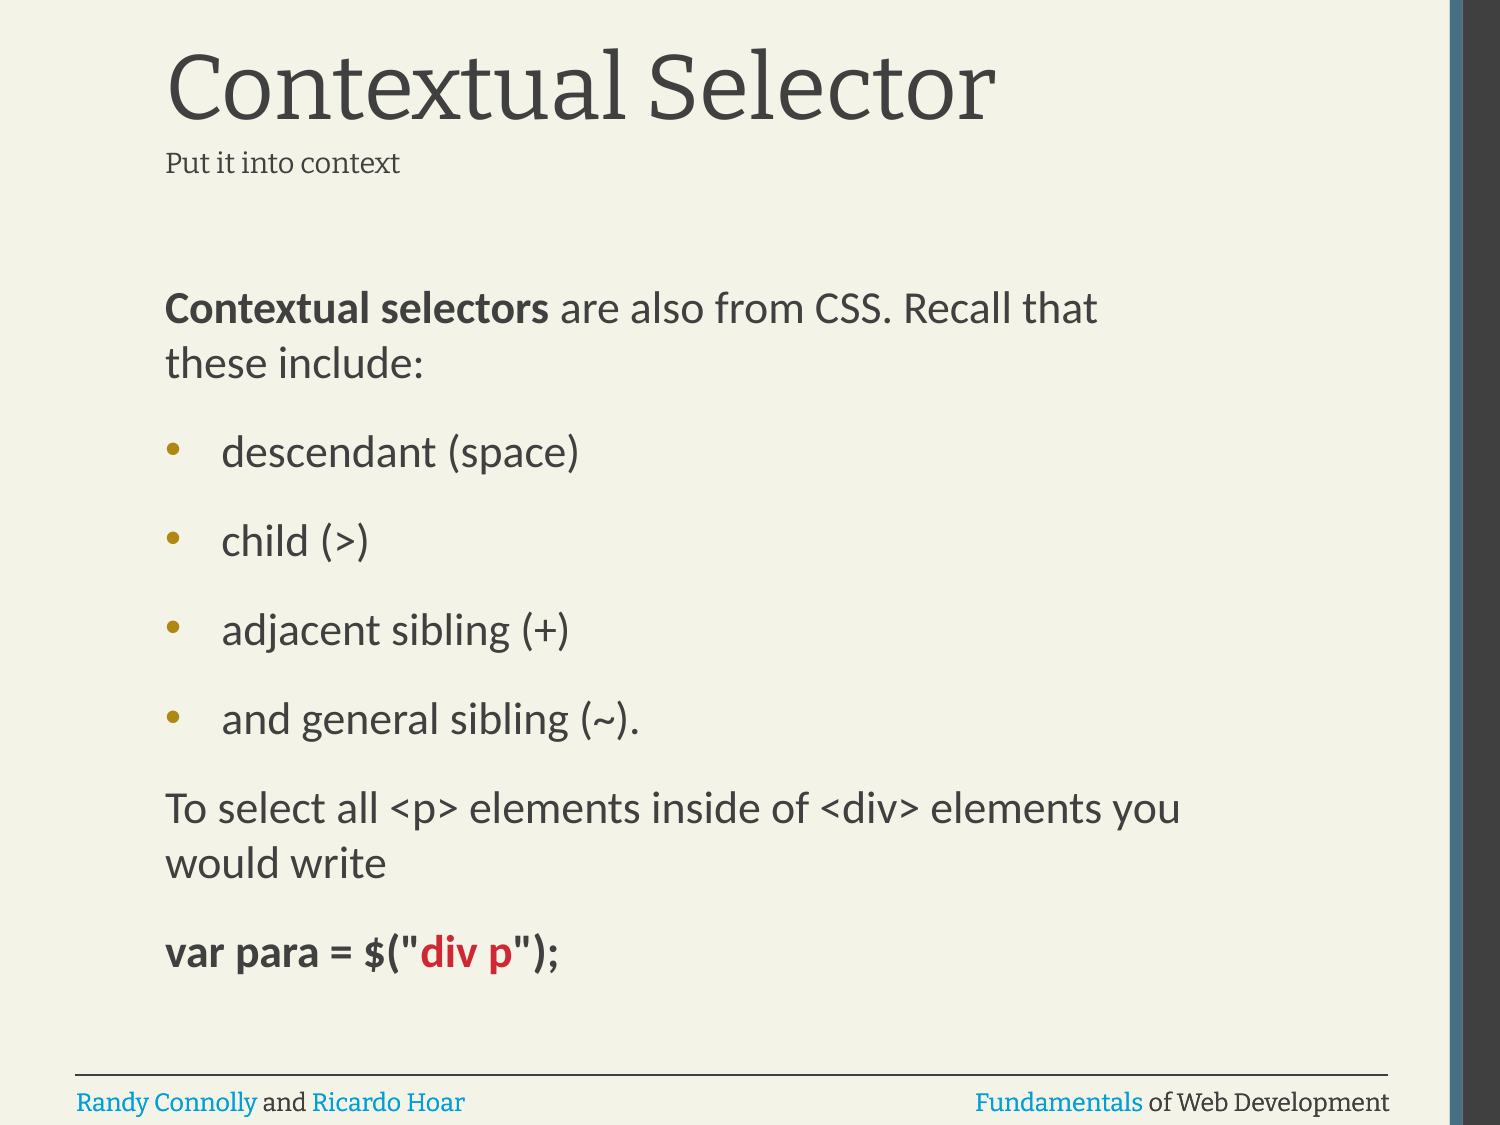

# Contextual Selector
Put it into context
Contextual selectors are also from CSS. Recall that these include:
descendant (space)
child (>)
adjacent sibling (+)
and general sibling (~).
To select all <p> elements inside of <div> elements you would write
var para = $("div p");